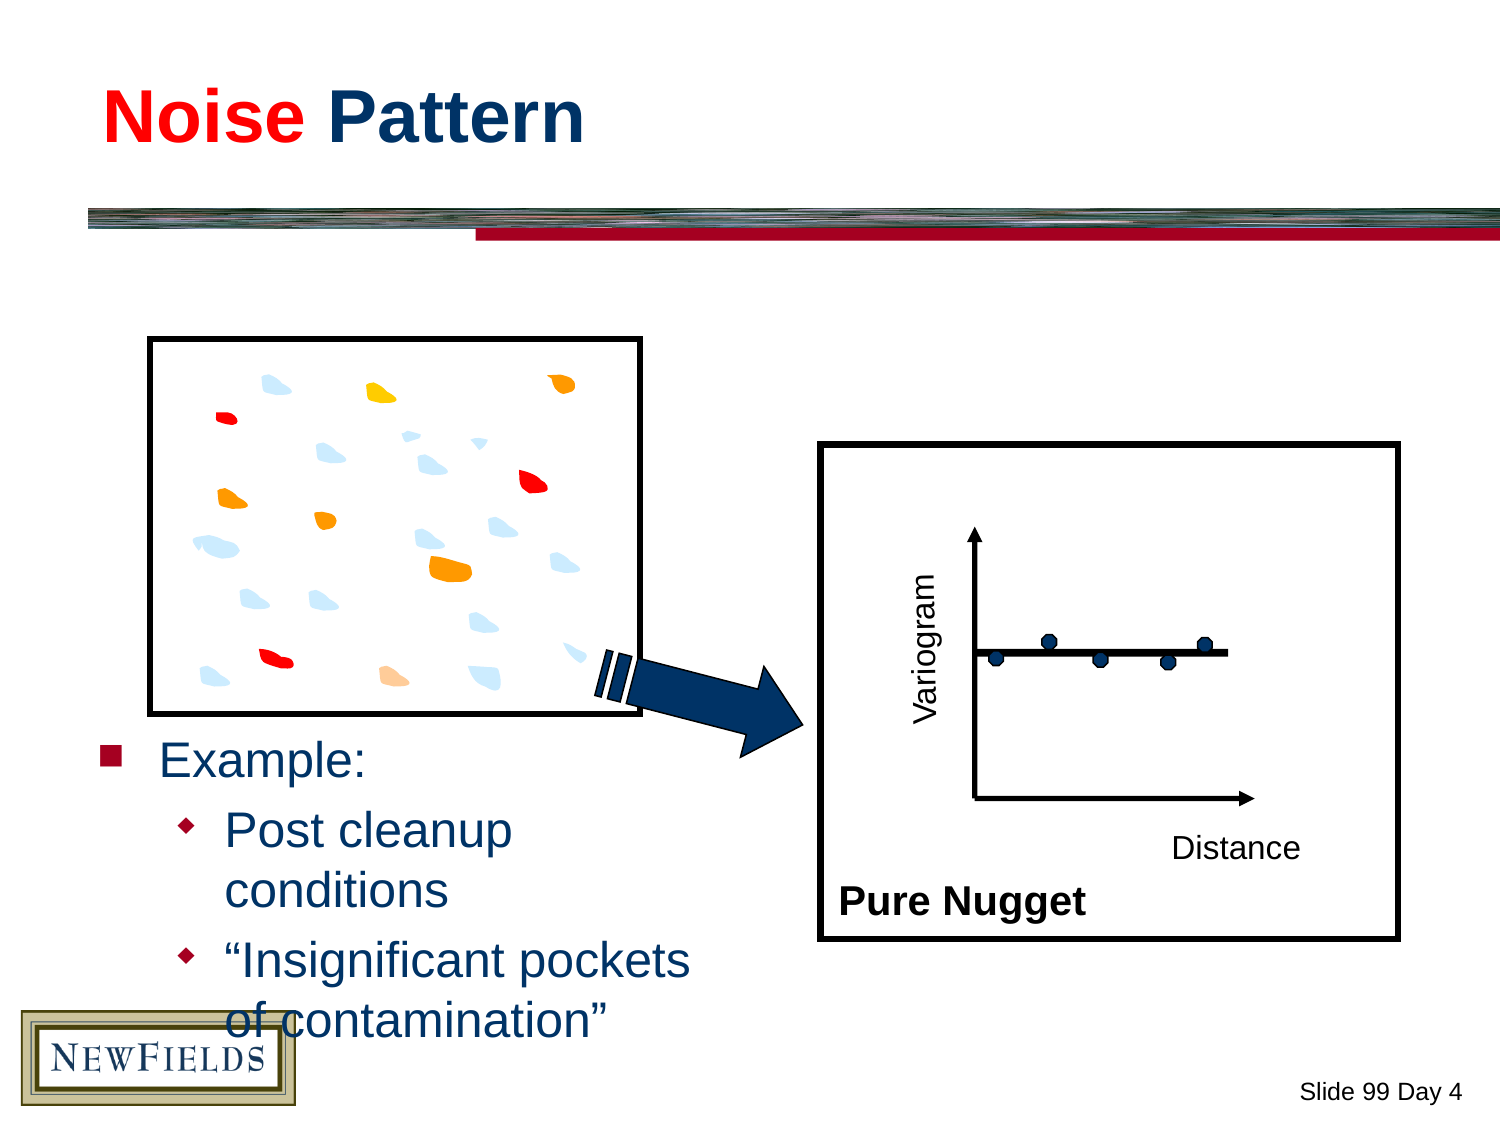

# Noise Pattern

Variogram

Distance

Pure Nugget

Example:
Post cleanup conditions
“Insignificant pockets of contamination”
Slide 99 Day 4